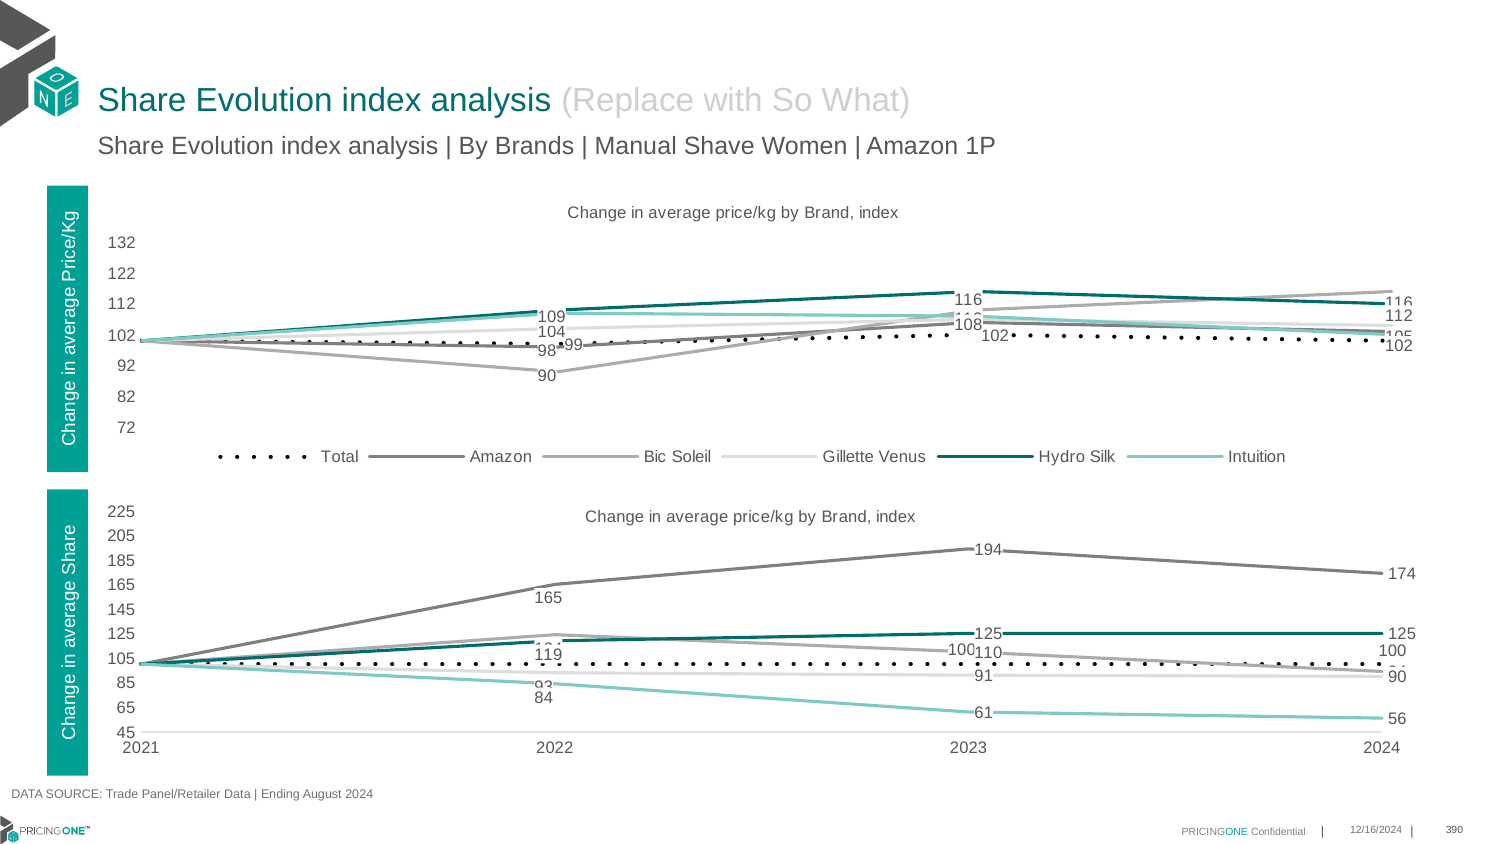

# Share Evolution index analysis (Replace with So What)
Share Evolution index analysis | By Brands | Manual Shave Women | Amazon 1P

### Chart: Change in average price/kg by Brand, index

| Category | Total | Amazon | Bic Soleil | Gillette Venus | Hydro Silk | Intuition |
|---|---|---|---|---|---|---|
| 2021 | 100.0 | 100.0 | 100.0 | 100.0 | 100.0 | 100.0 |
| 2022 | 99.0 | 98.0 | 90.0 | 104.0 | 110.0 | 109.0 |
| 2023 | 102.0 | 106.0 | 110.0 | 107.0 | 116.0 | 108.0 |
| 2024 | 100.0 | 103.0 | 116.0 | 105.0 | 112.0 | 102.0 |
Change in average Price/Kg

### Chart: Change in average price/kg by Brand, index

| Category | Total | Amazon | Bic Soleil | Gillette Venus | Hydro Silk | Intuition |
|---|---|---|---|---|---|---|
| 2021 | 100.0 | 100.0 | 100.0 | 100.0 | 100.0 | 100.0 |
| 2022 | 100.0 | 165.0 | 124.0 | 93.0 | 119.0 | 84.0 |
| 2023 | 100.0 | 194.0 | 110.0 | 91.0 | 125.0 | 61.0 |
| 2024 | 100.0 | 174.0 | 94.0 | 90.0 | 125.0 | 56.0 |
Change in average Share
DATA SOURCE: Trade Panel/Retailer Data | Ending August 2024

12/16/2024
390